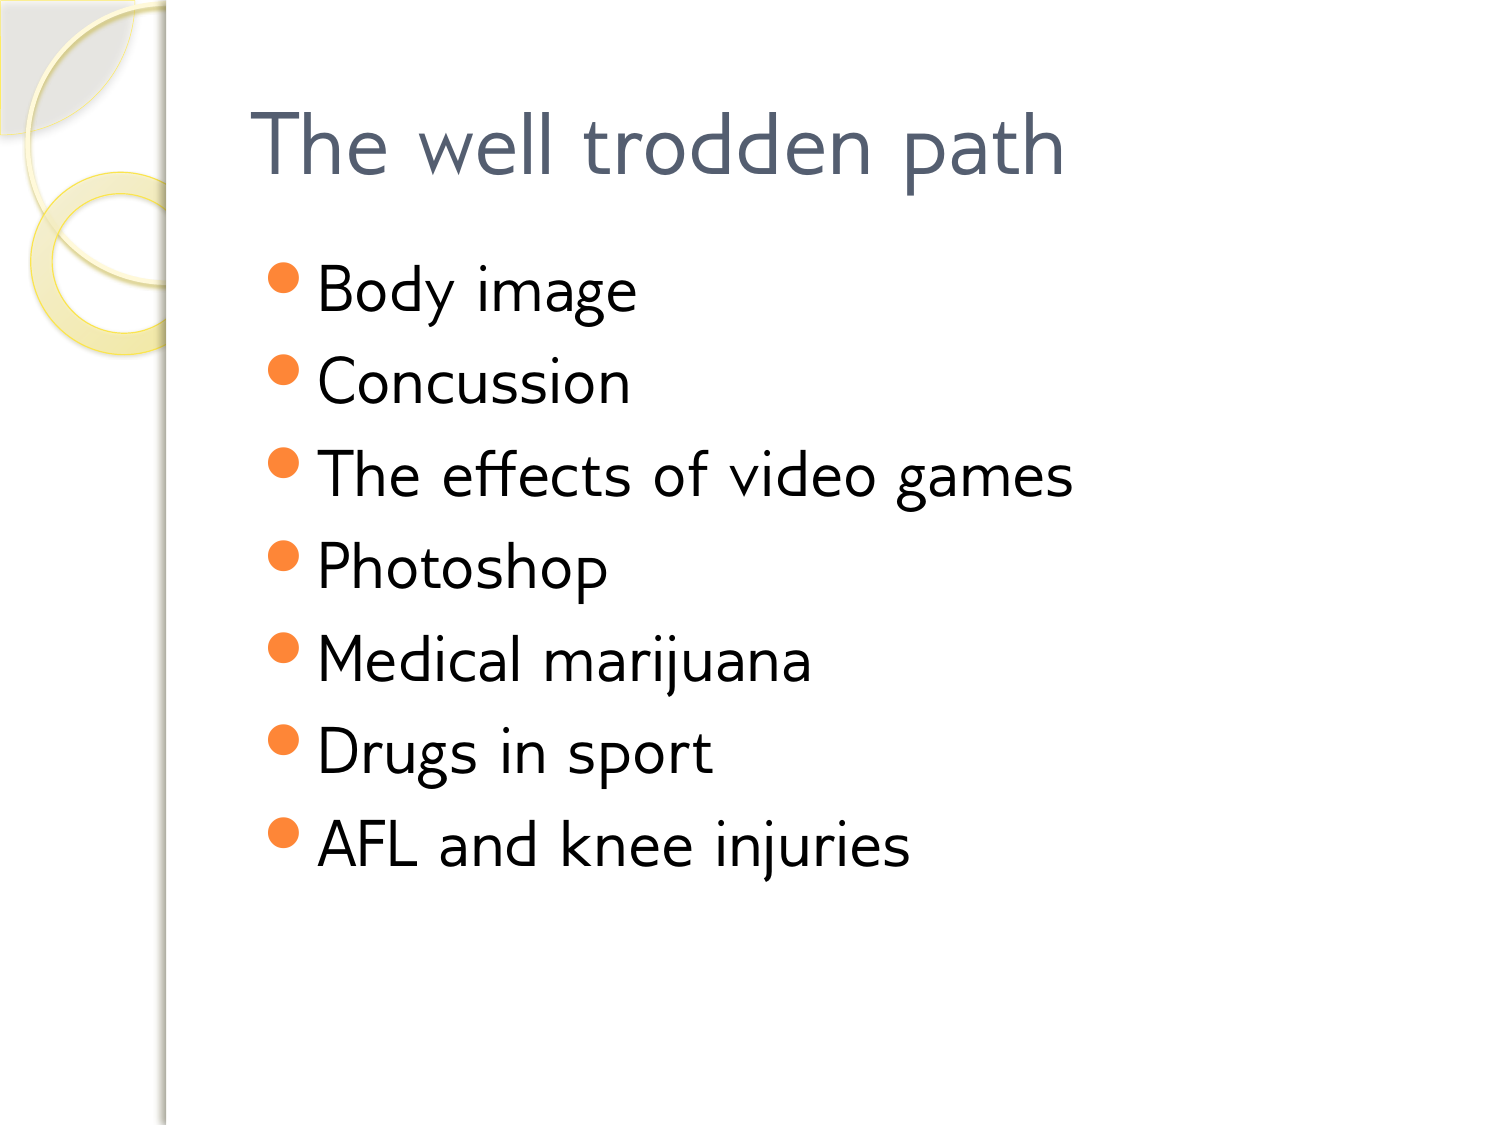

# The well trodden path
Body image
Concussion
The effects of video games
Photoshop
Medical marijuana
Drugs in sport
AFL and knee injuries